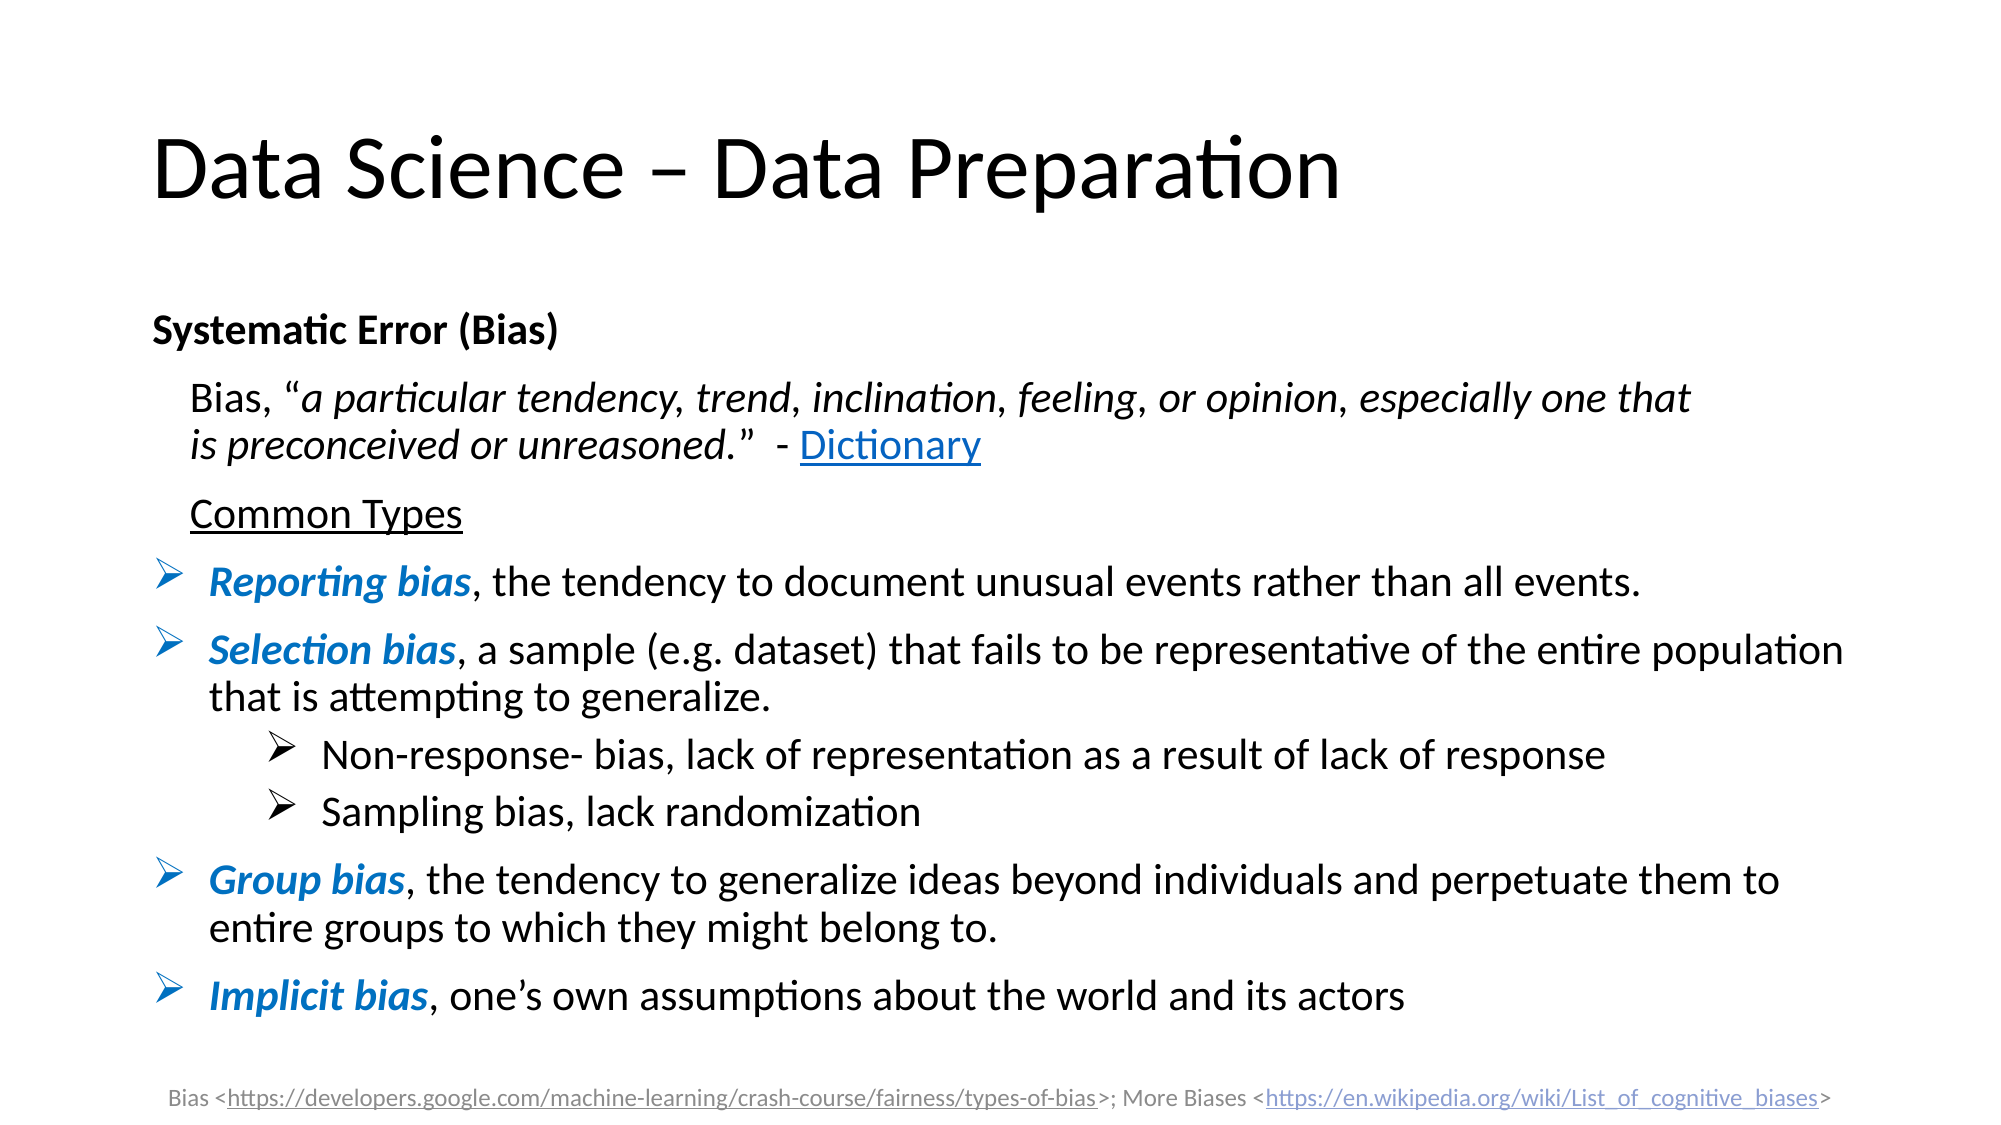

# Data Science – Data Preparation
Systematic Error (Bias)
Bias, “a particular tendency, trend, inclination, feeling, or opinion, especially one that is preconceived or unreasoned.”  - Dictionary
Common Types
Reporting bias, the tendency to document unusual events rather than all events.
Selection bias, a sample (e.g. dataset) that fails to be representative of the entire population that is attempting to generalize.
Non-response- bias, lack of representation as a result of lack of response
Sampling bias, lack randomization
Group bias, the tendency to generalize ideas beyond individuals and perpetuate them to entire groups to which they might belong to.
Implicit bias, one’s own assumptions about the world and its actors

Bias <https://developers.google.com/machine-learning/crash-course/fairness/types-of-bias>; More Biases <https://en.wikipedia.org/wiki/List_of_cognitive_biases>